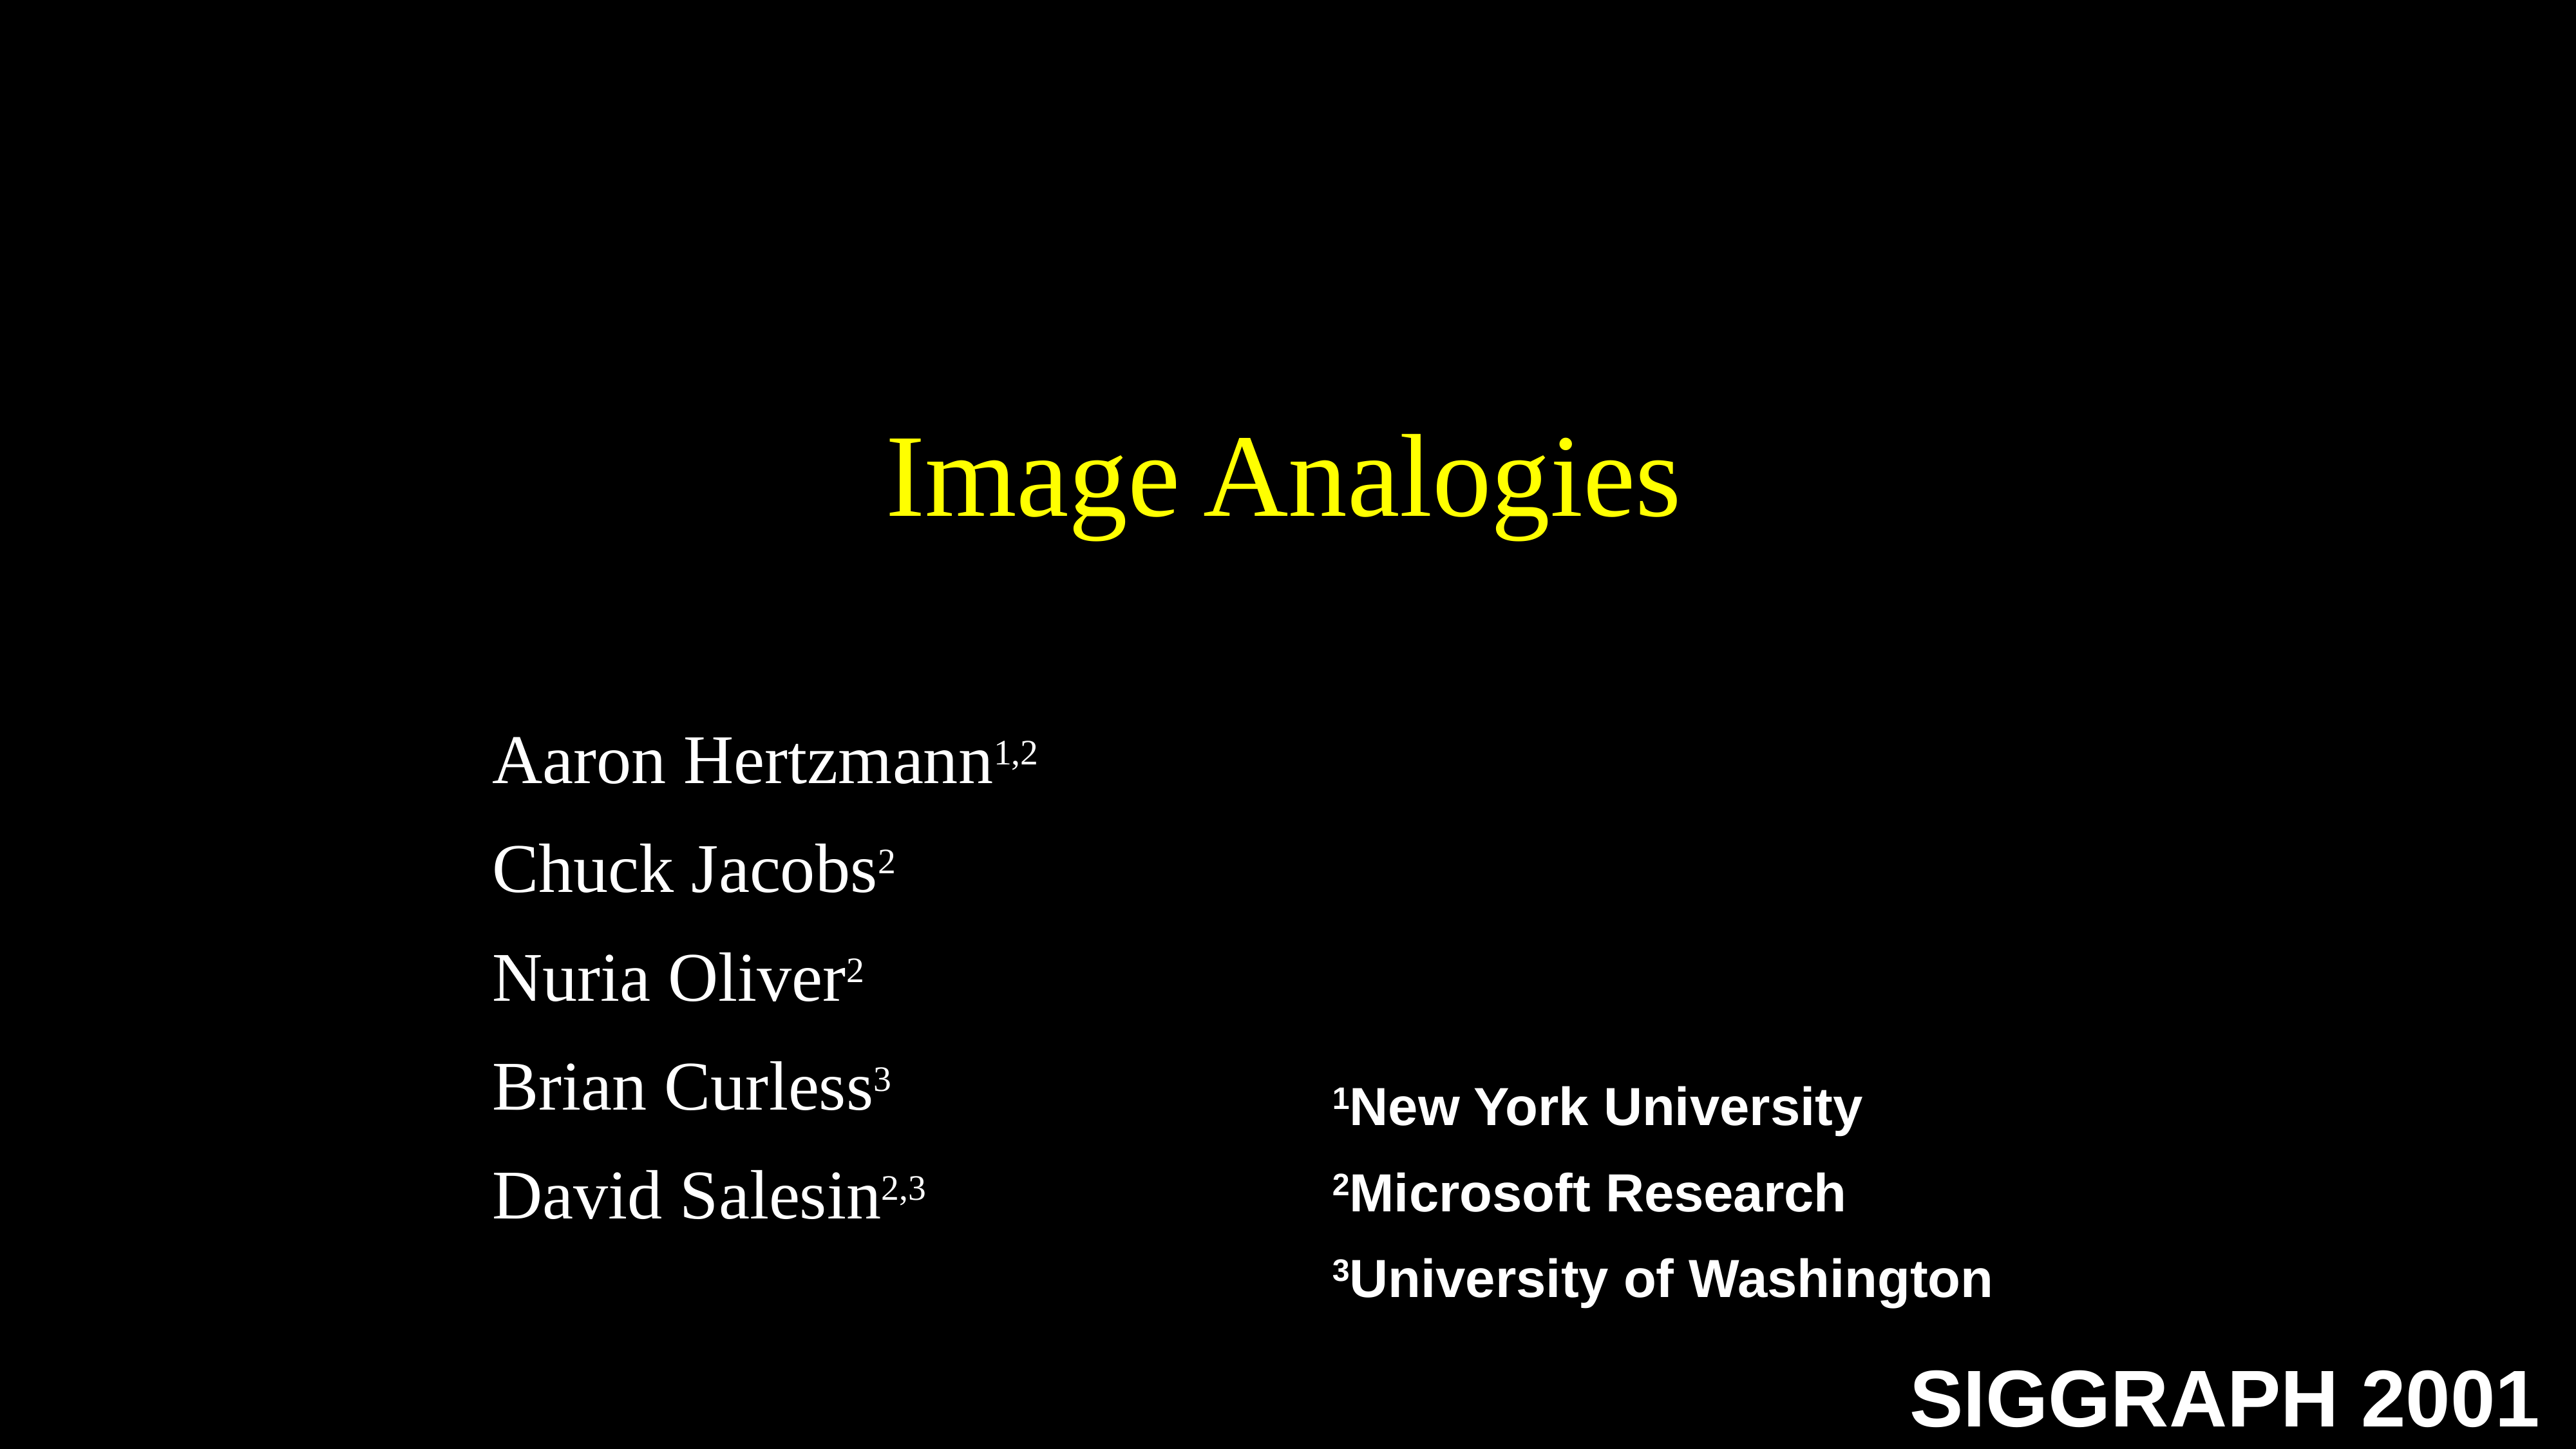

# Image Analogies
Aaron Hertzmann1,2
Chuck Jacobs2
Nuria Oliver2
Brian Curless3
David Salesin2,3
1New York University
2Microsoft Research
3University of Washington
SIGGRAPH 2001